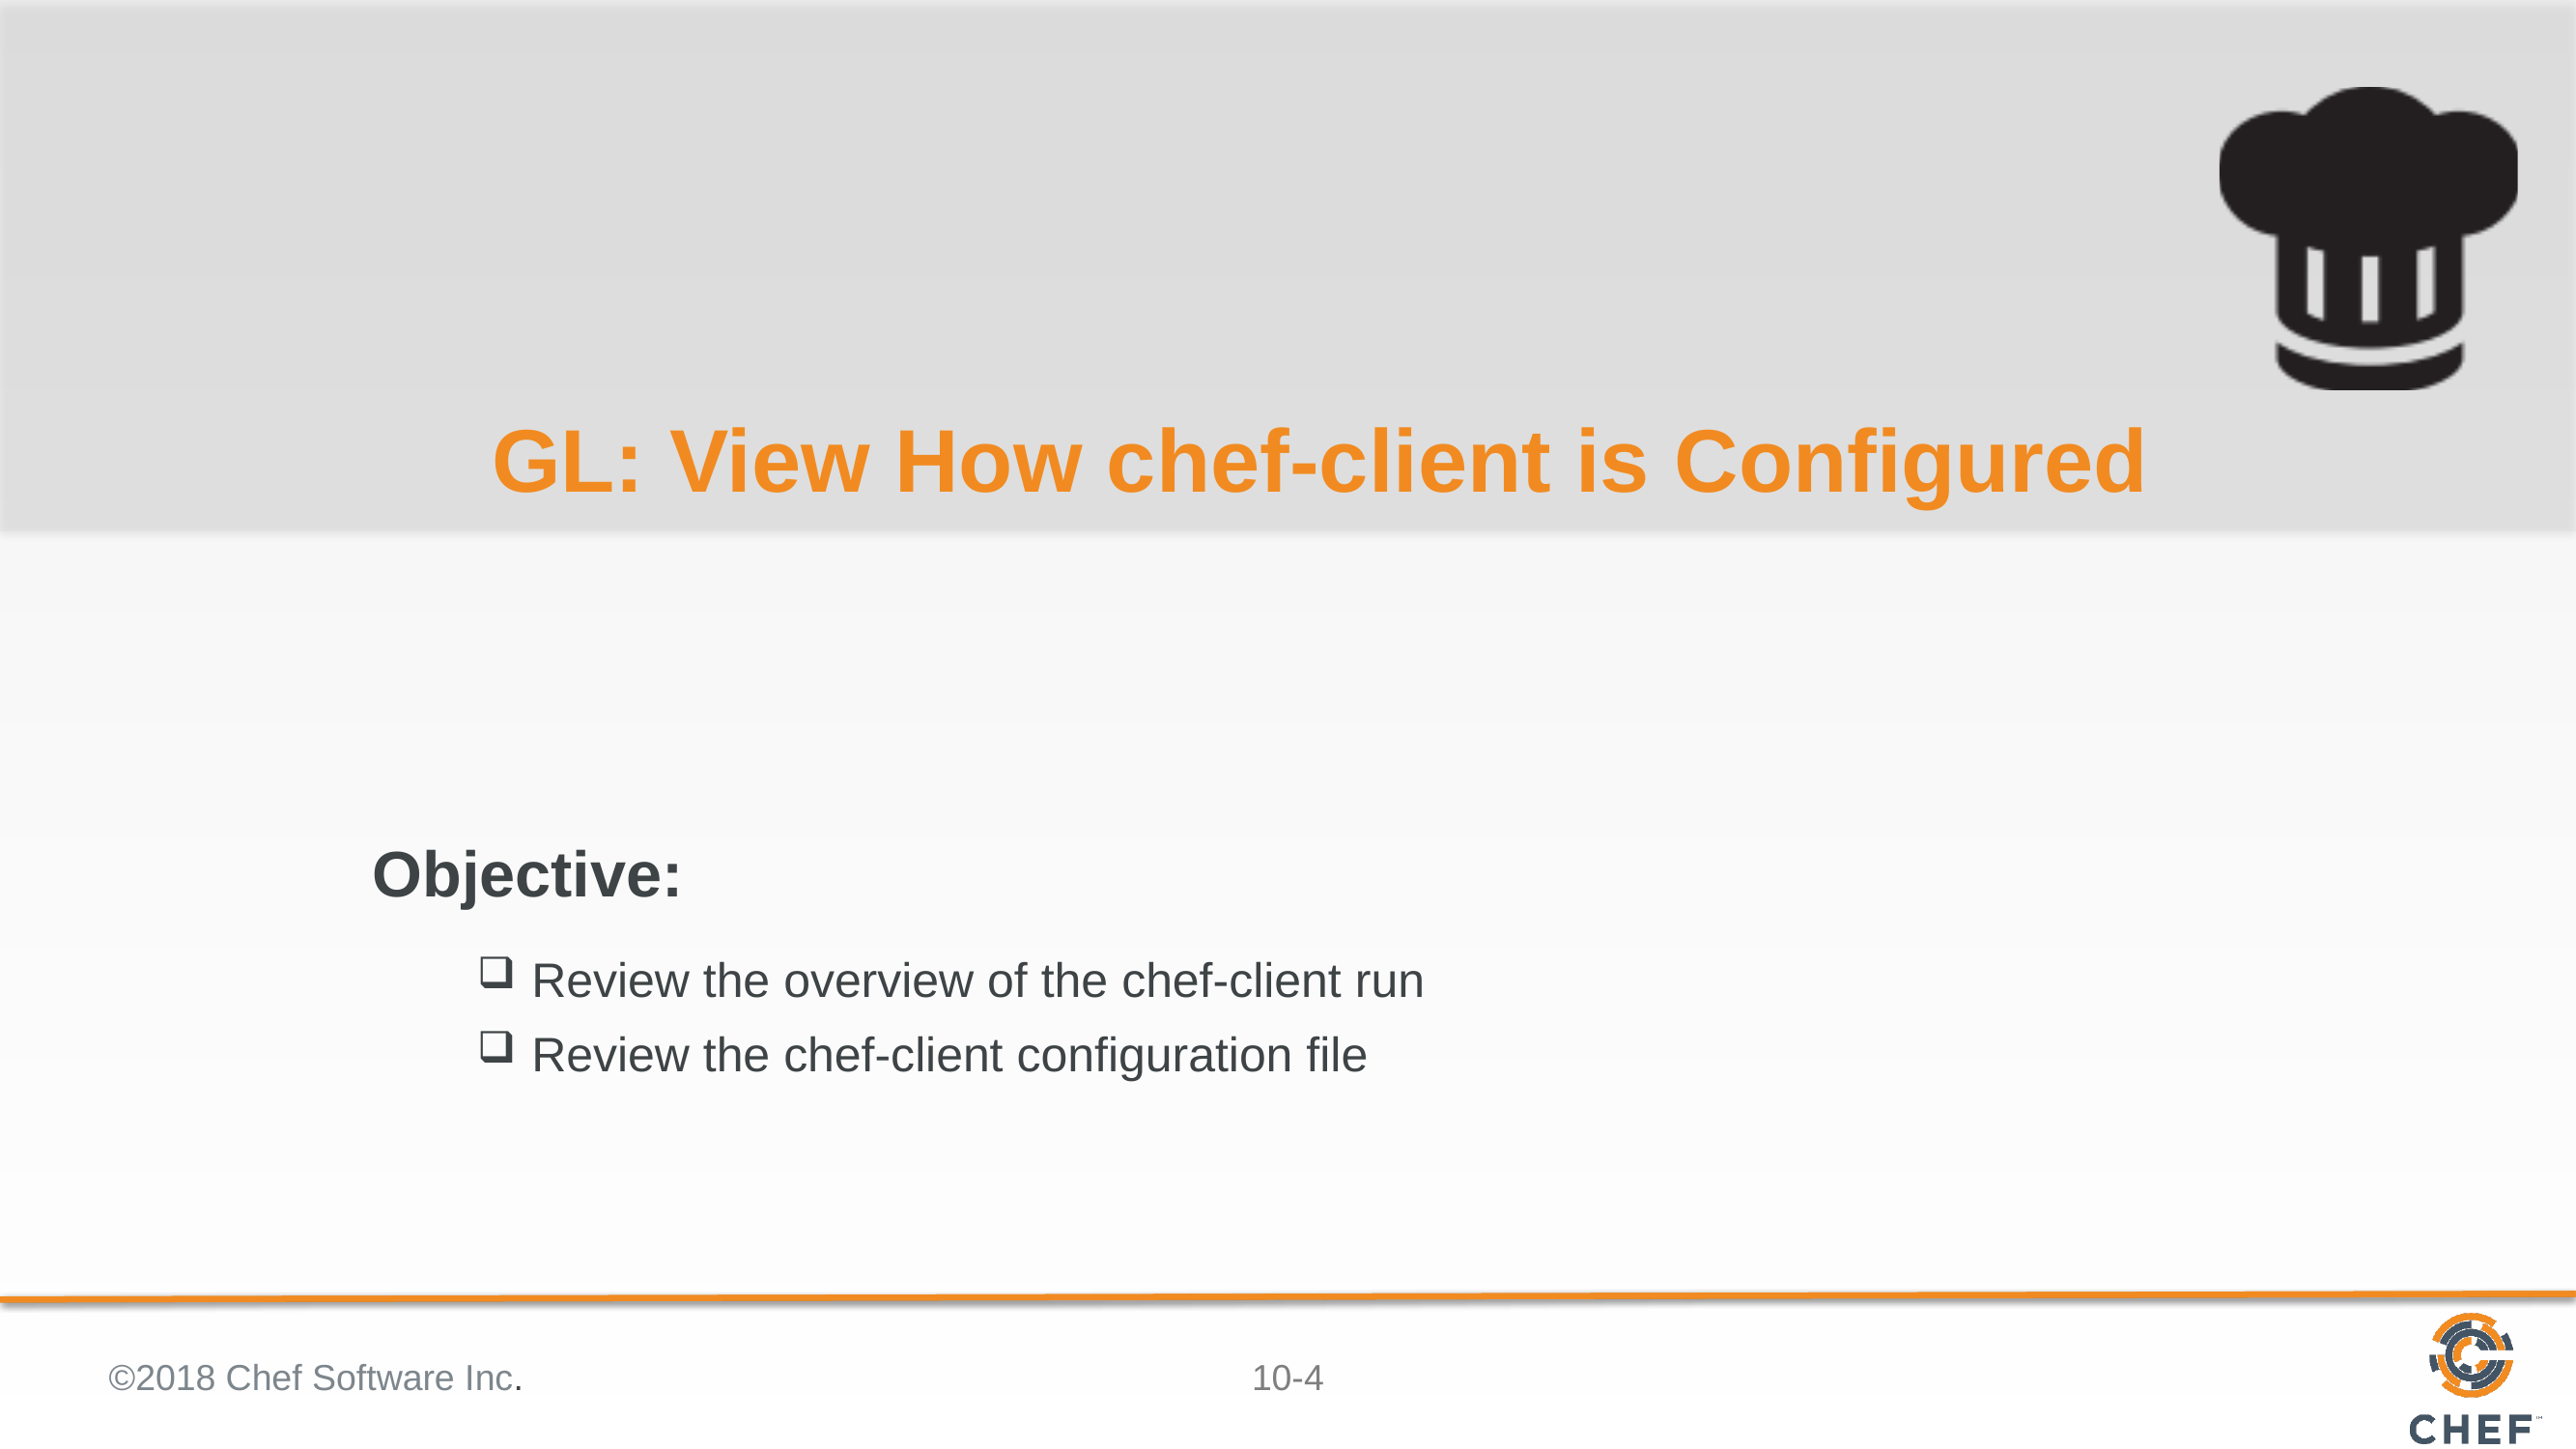

# GL: View How chef-client is Configured
Review the overview of the chef-client run
Review the chef-client configuration file